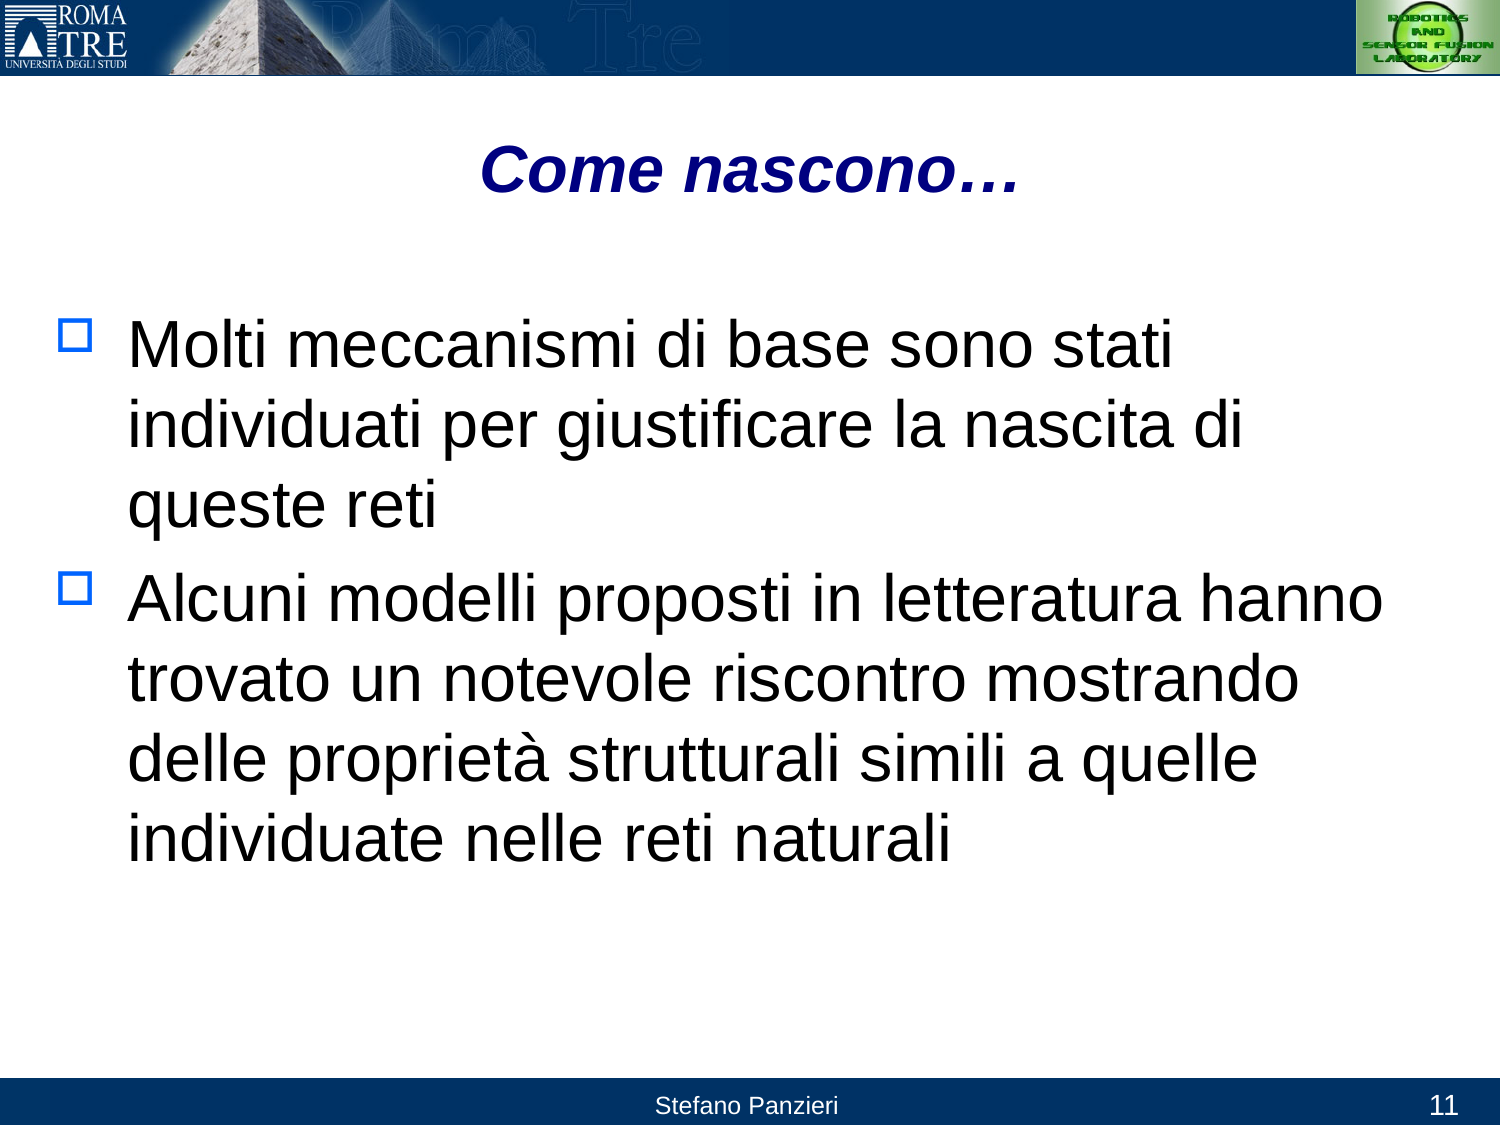

# Come nascono…
Molti meccanismi di base sono stati individuati per giustificare la nascita di queste reti
Alcuni modelli proposti in letteratura hanno trovato un notevole riscontro mostrando delle proprietà strutturali simili a quelle individuate nelle reti naturali
11